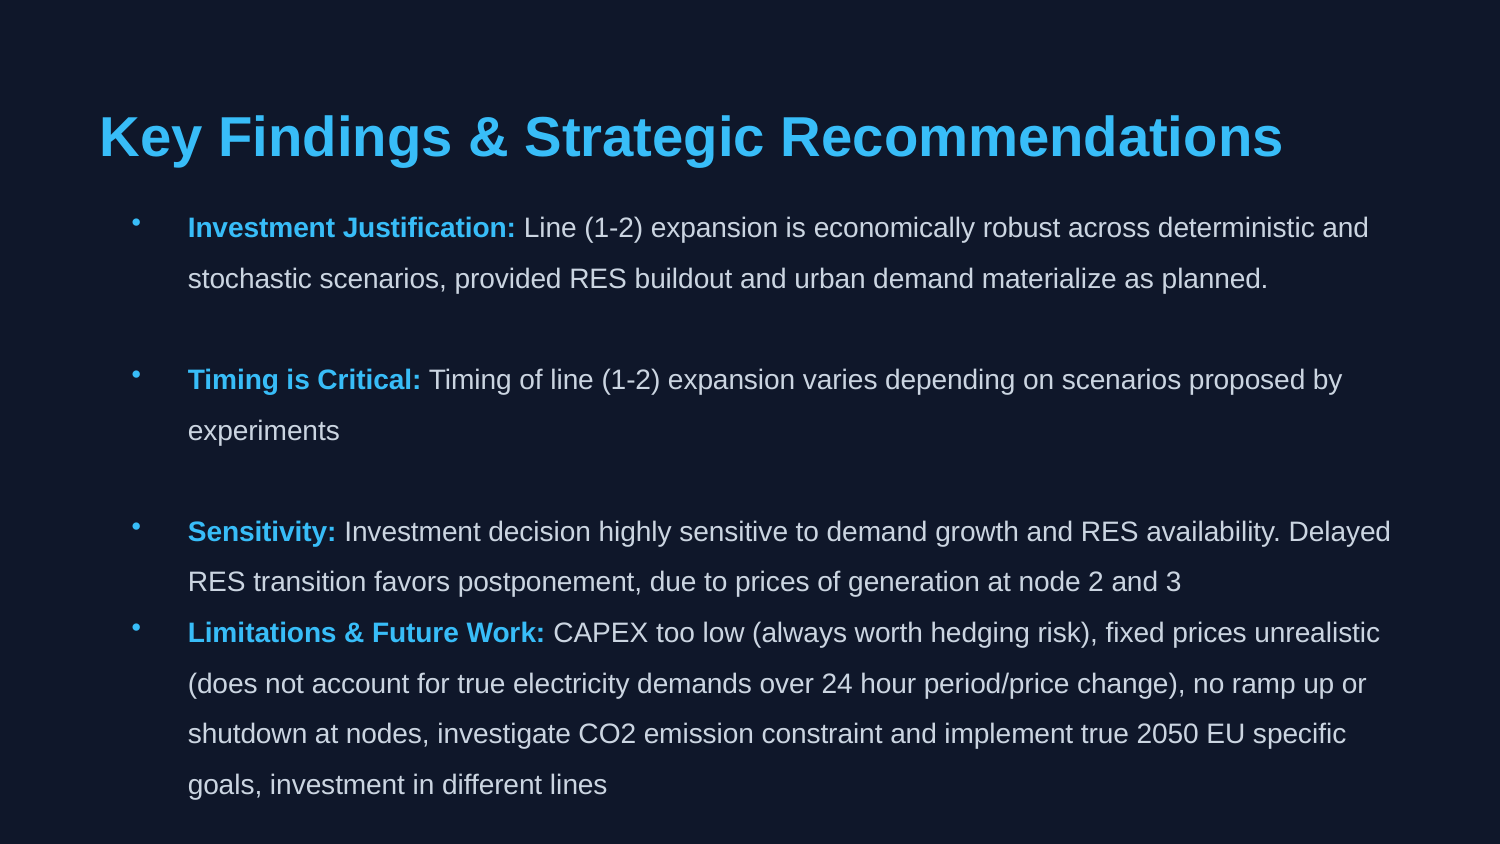

Key Findings & Strategic Recommendations
Investment Justification: Line (1-2) expansion is economically robust across deterministic and stochastic scenarios, provided RES buildout and urban demand materialize as planned.

Timing is Critical: Timing of line (1-2) expansion varies depending on scenarios proposed by experiments

Sensitivity: Investment decision highly sensitive to demand growth and RES availability. Delayed RES transition favors postponement, due to prices of generation at node 2 and 3
Limitations & Future Work: CAPEX too low (always worth hedging risk), fixed prices unrealistic (does not account for true electricity demands over 24 hour period/price change), no ramp up or shutdown at nodes, investigate CO2 emission constraint and implement true 2050 EU specific goals, investment in different lines